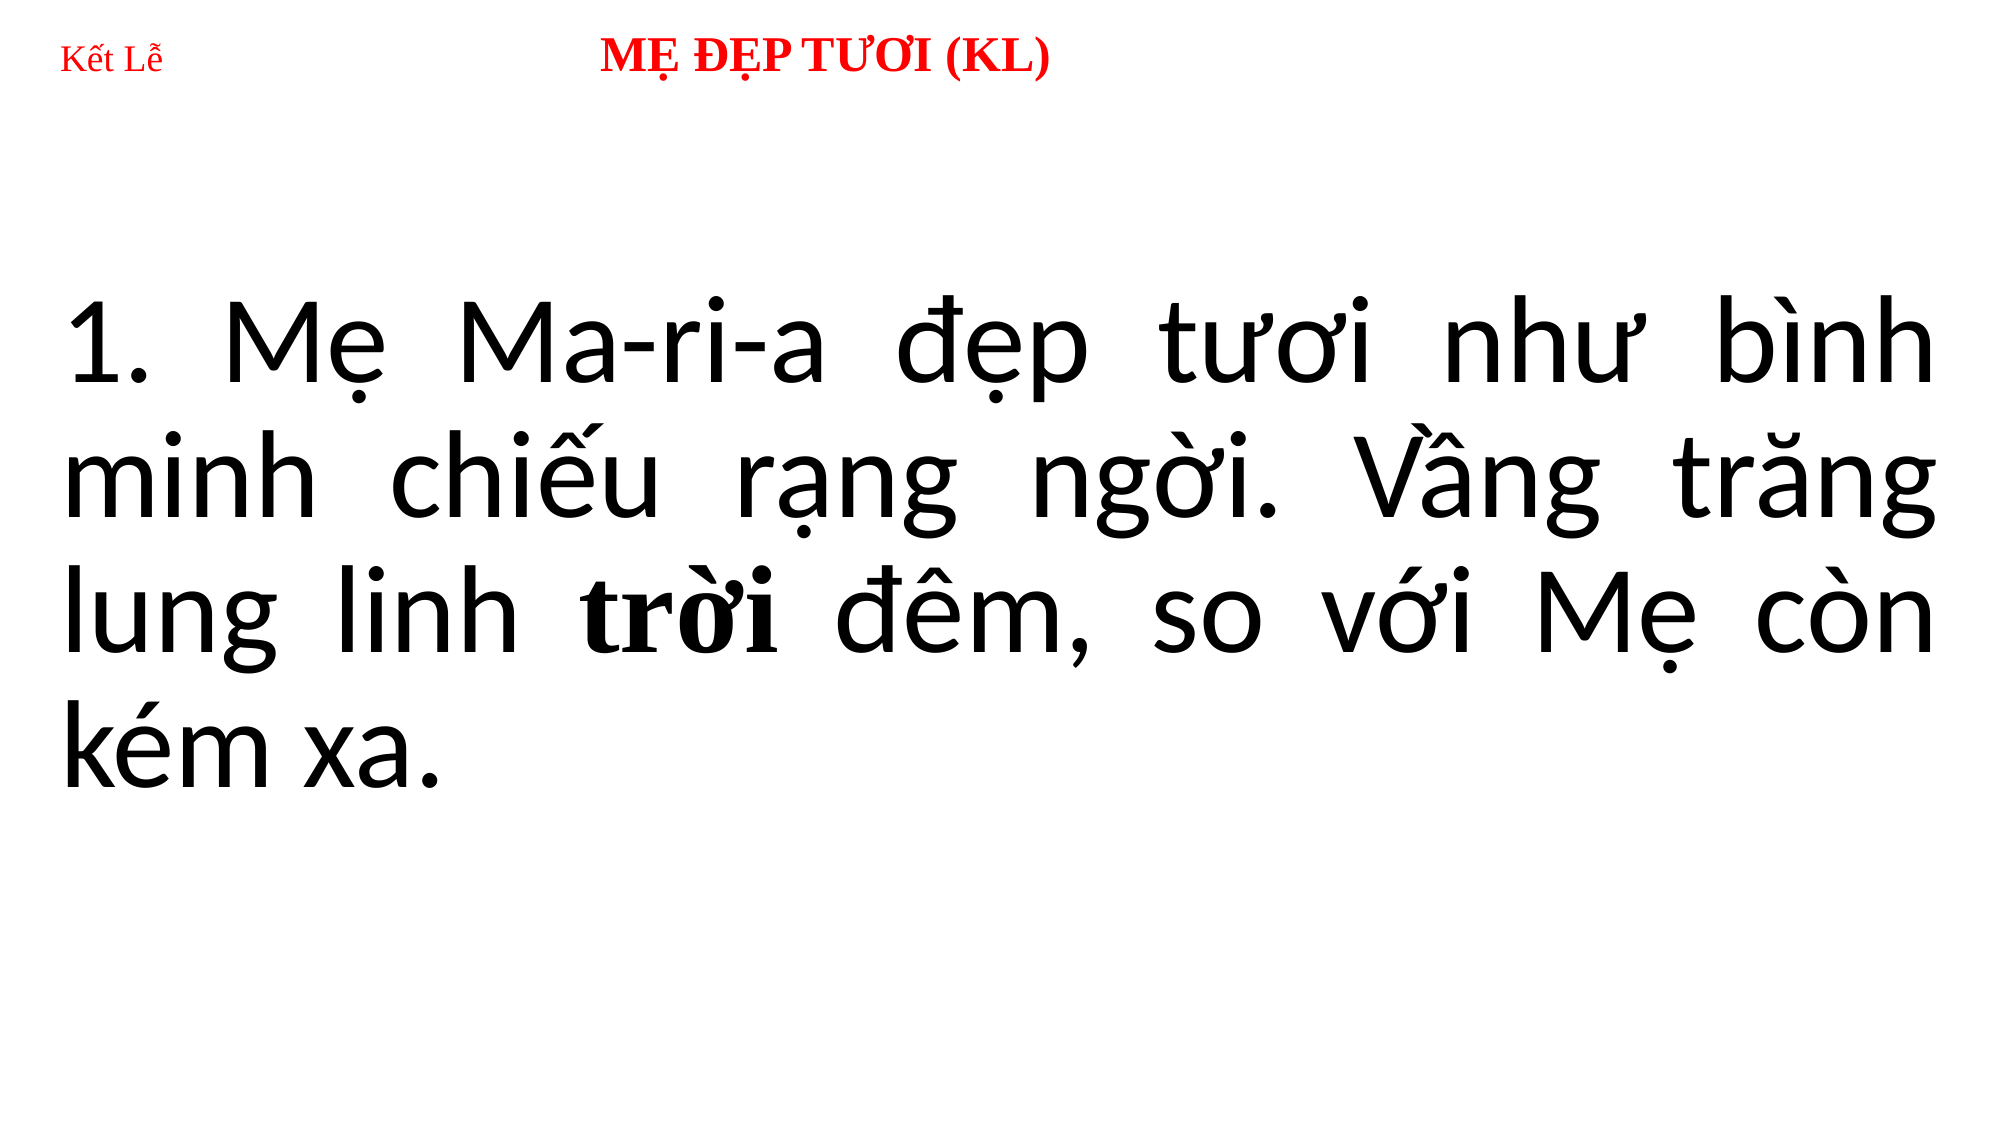

# Kết Lễ                                              MẸ ĐẸP TƯƠI (KL)
1. Mẹ Ma-ri-a đẹp tươi như bình minh chiếu rạng ngời. Vầng trăng lung linh trời đêm, so với Mẹ còn kém xa.